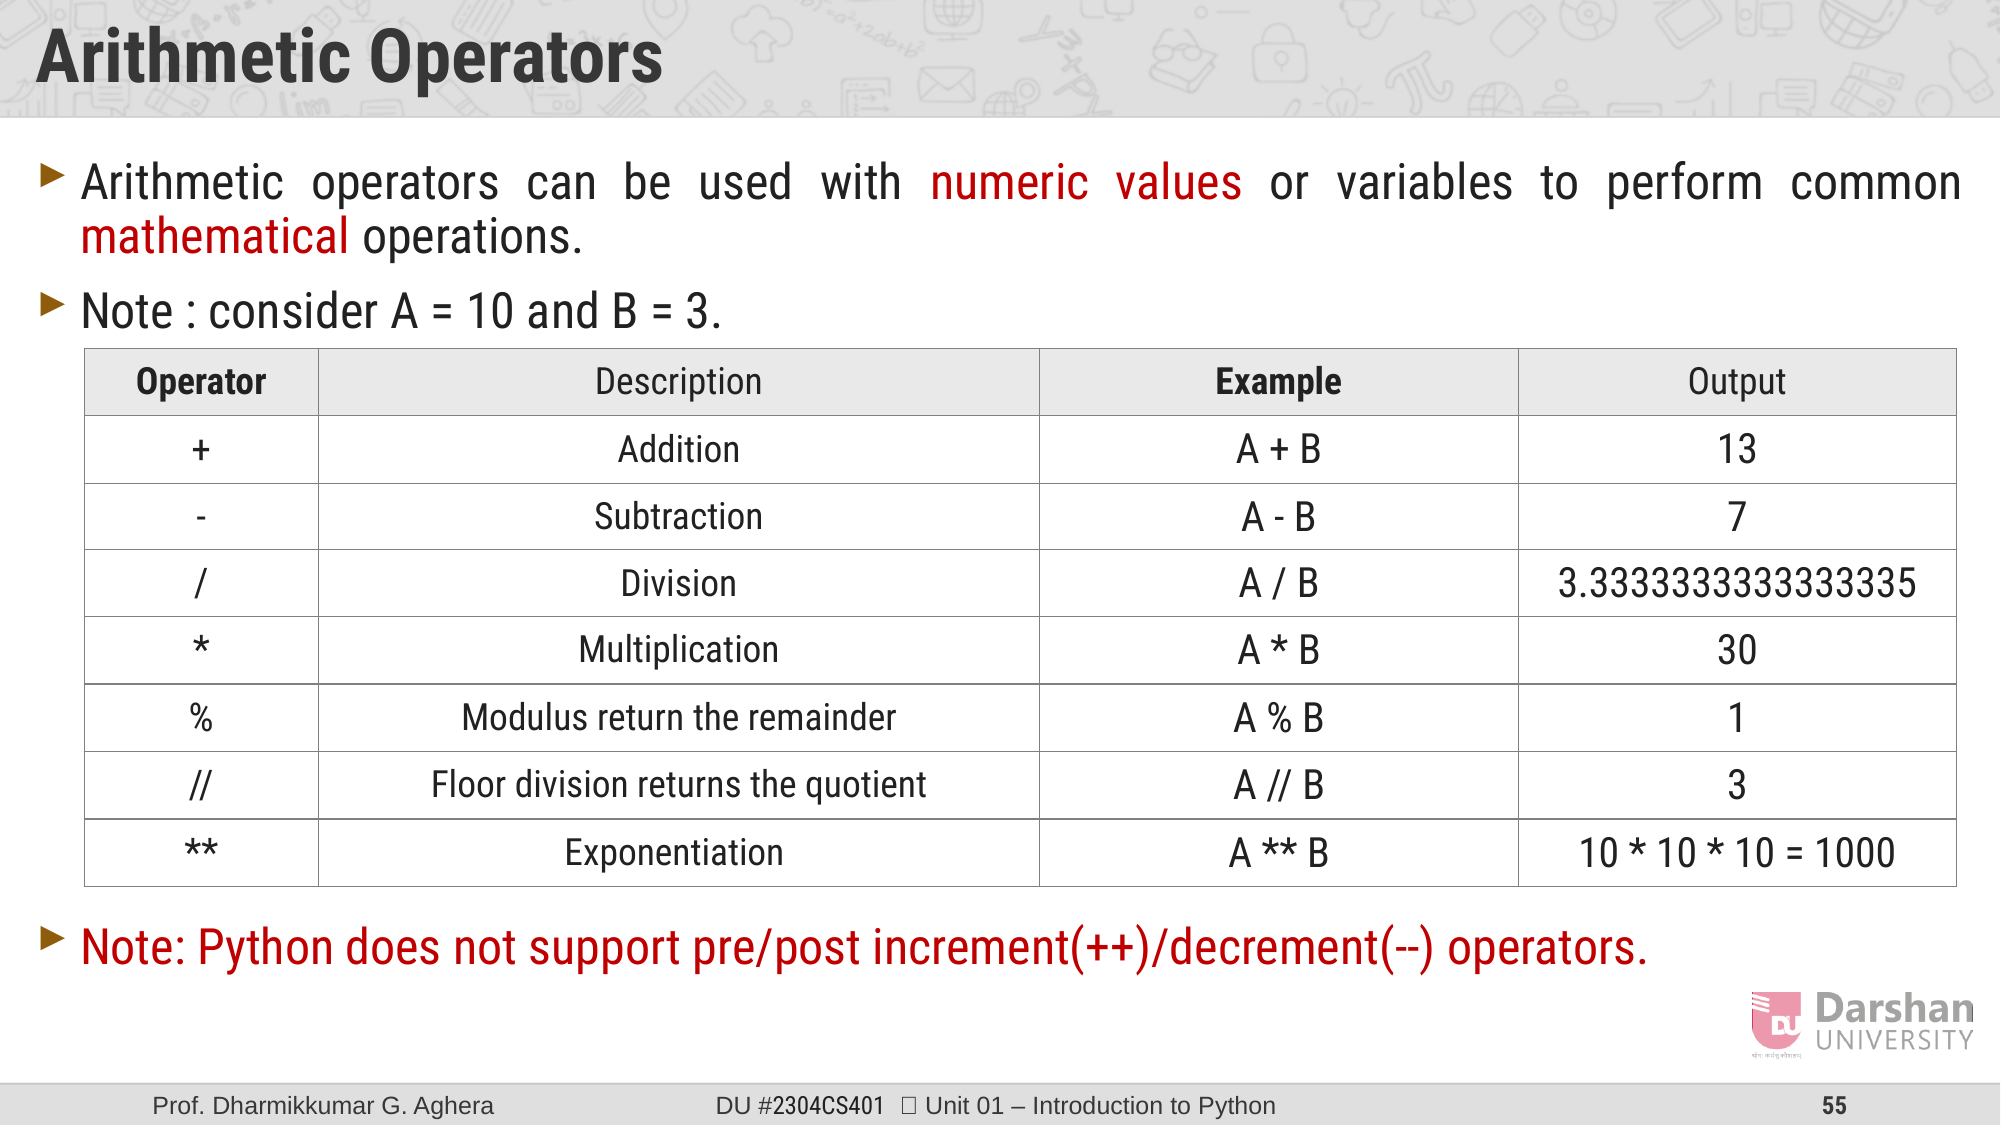

# Arithmetic Operators
Arithmetic operators can be used with numeric values or variables to perform common mathematical operations.
Note : consider A = 10 and B = 3.

Note: Python does not support pre/post increment(++)/decrement(--) operators.

| Operator | Description | Example | Output |
| --- | --- | --- | --- |
| + | Addition | A + B | 13 |
| - | Subtraction | A - B | 7 |
| --- | --- | --- | --- |
| / | Division | A / B | 3.3333333333333335 |
| --- | --- | --- | --- |
| \* | Multiplication | A \* B | 30 |
| --- | --- | --- | --- |
| % | Modulus return the remainder | A % B | 1 |
| --- | --- | --- | --- |
| // | Floor division returns the quotient | A // B | 3 |
| --- | --- | --- | --- |
| \*\* | Exponentiation | A \*\* B | 10 \* 10 \* 10 = 1000 |
| --- | --- | --- | --- |